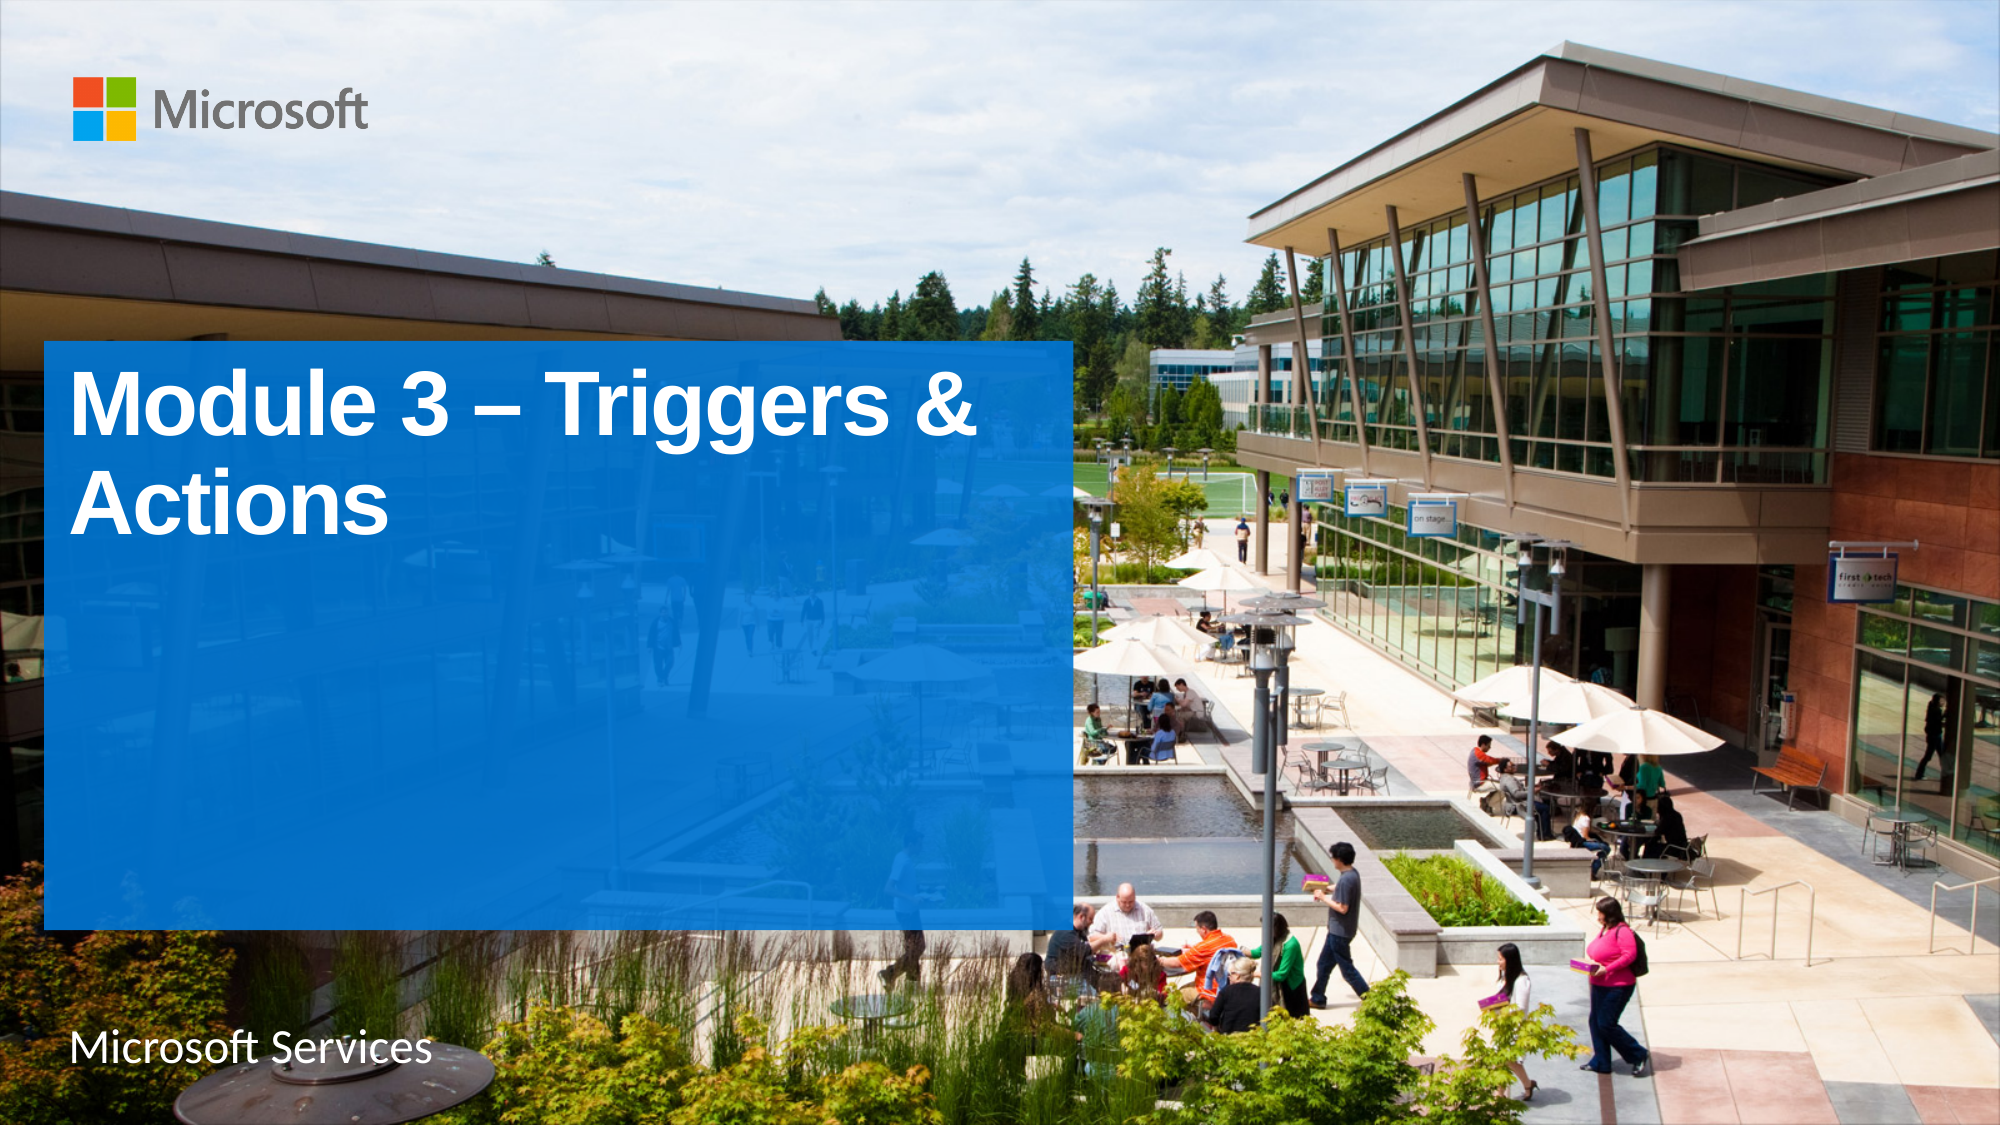

# Module 3 – Triggers & Actions